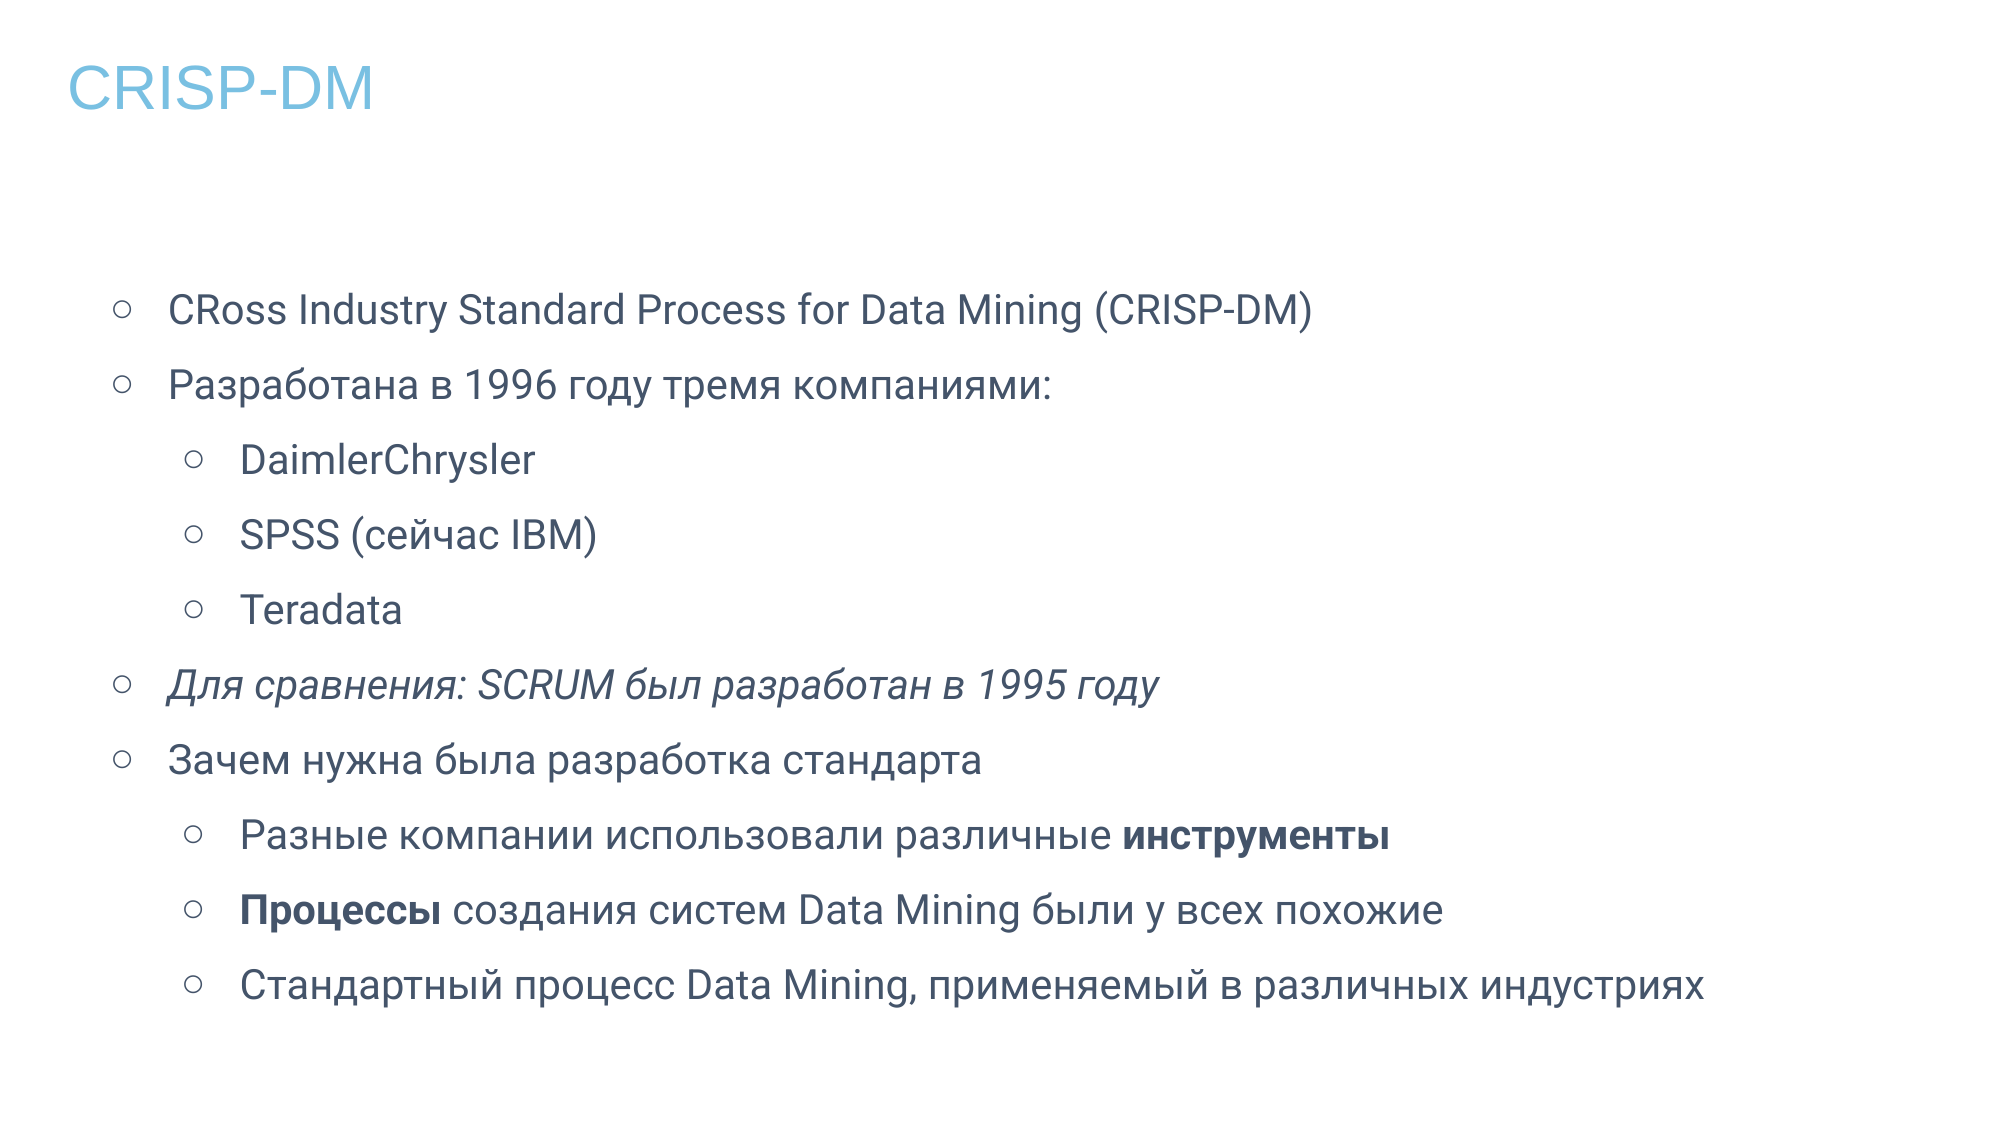

CRISP-DM
CRoss Industry Standard Process for Data Mining (CRISP-DM)
Разработана в 1996 году тремя компаниями:
DaimlerChrysler
SPSS (сейчас IBM)
Teradata
Для сравнения: SCRUM был разработан в 1995 году
Зачем нужна была разработка стандарта
Разные компании использовали различные инструменты
Процессы создания систем Data Mining были у всех похожие
Стандартный процесс Data Mining, применяемый в различных индустриях